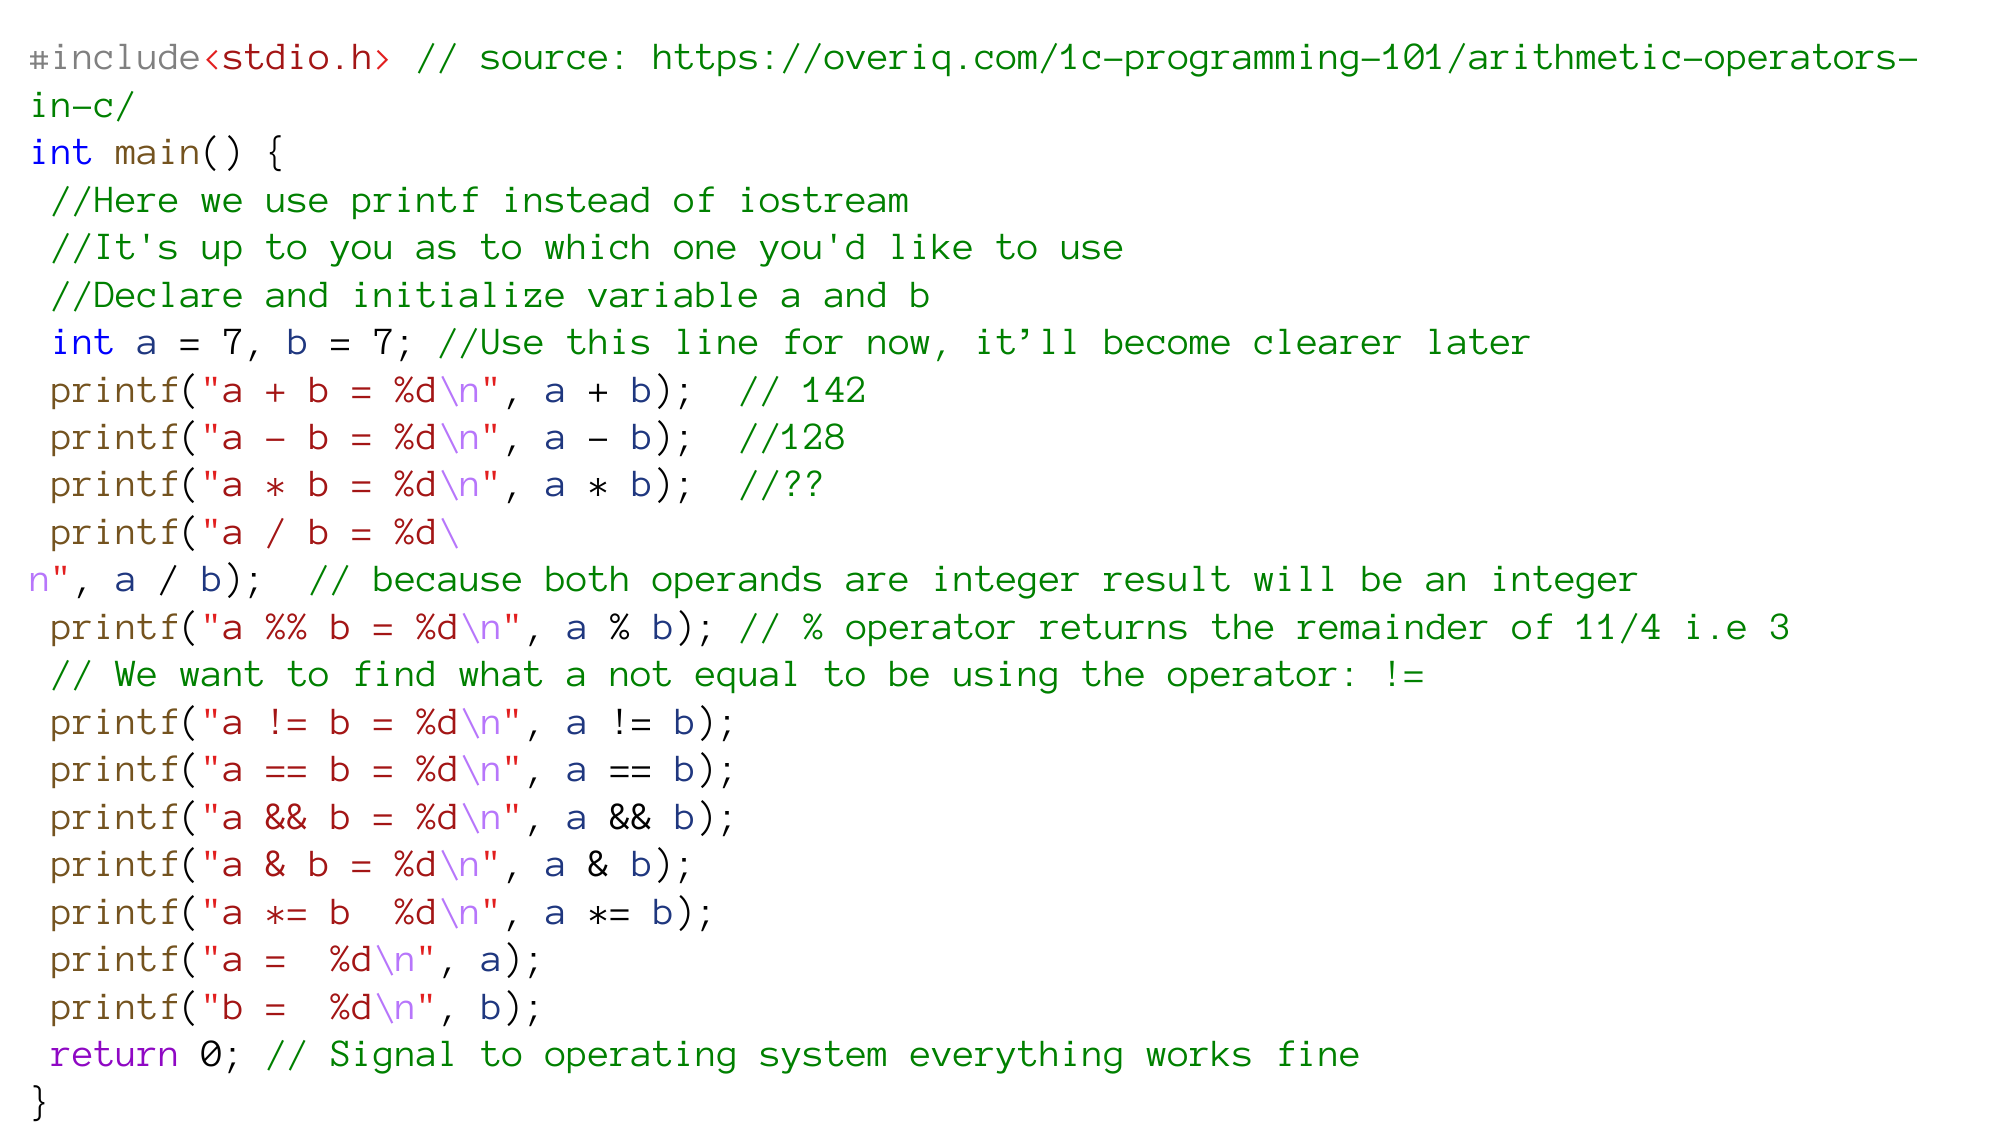

#include<stdio.h> // source: https://overiq.com/1c-programming-101/arithmetic-operators-in-c/
int main() {
 //Here we use printf instead of iostream
 //It's up to you as to which one you'd like to use
 //Declare and initialize variable a and b
 int a = 7, b = 7; //Use this line for now, it’ll become clearer later
 printf("a + b = %d\n", a + b);  // 142
 printf("a - b = %d\n", a - b);  //128
 printf("a * b = %d\n", a * b);  //??
 printf("a / b = %d\n", a / b);  // because both operands are integer result will be an integer
 printf("a %% b = %d\n", a % b); // % operator returns the remainder of 11/4 i.e 3
 // We want to find what a not equal to be using the operator: !=
 printf("a != b = %d\n", a != b);
 printf("a == b = %d\n", a == b);
 printf("a && b = %d\n", a && b);
 printf("a & b = %d\n", a & b);
 printf("a *= b  %d\n", a *= b);
 printf("a =  %d\n", a);
 printf("b =  %d\n", b);
 return 0; // Signal to operating system everything works fine
}
# Let’s code with operators